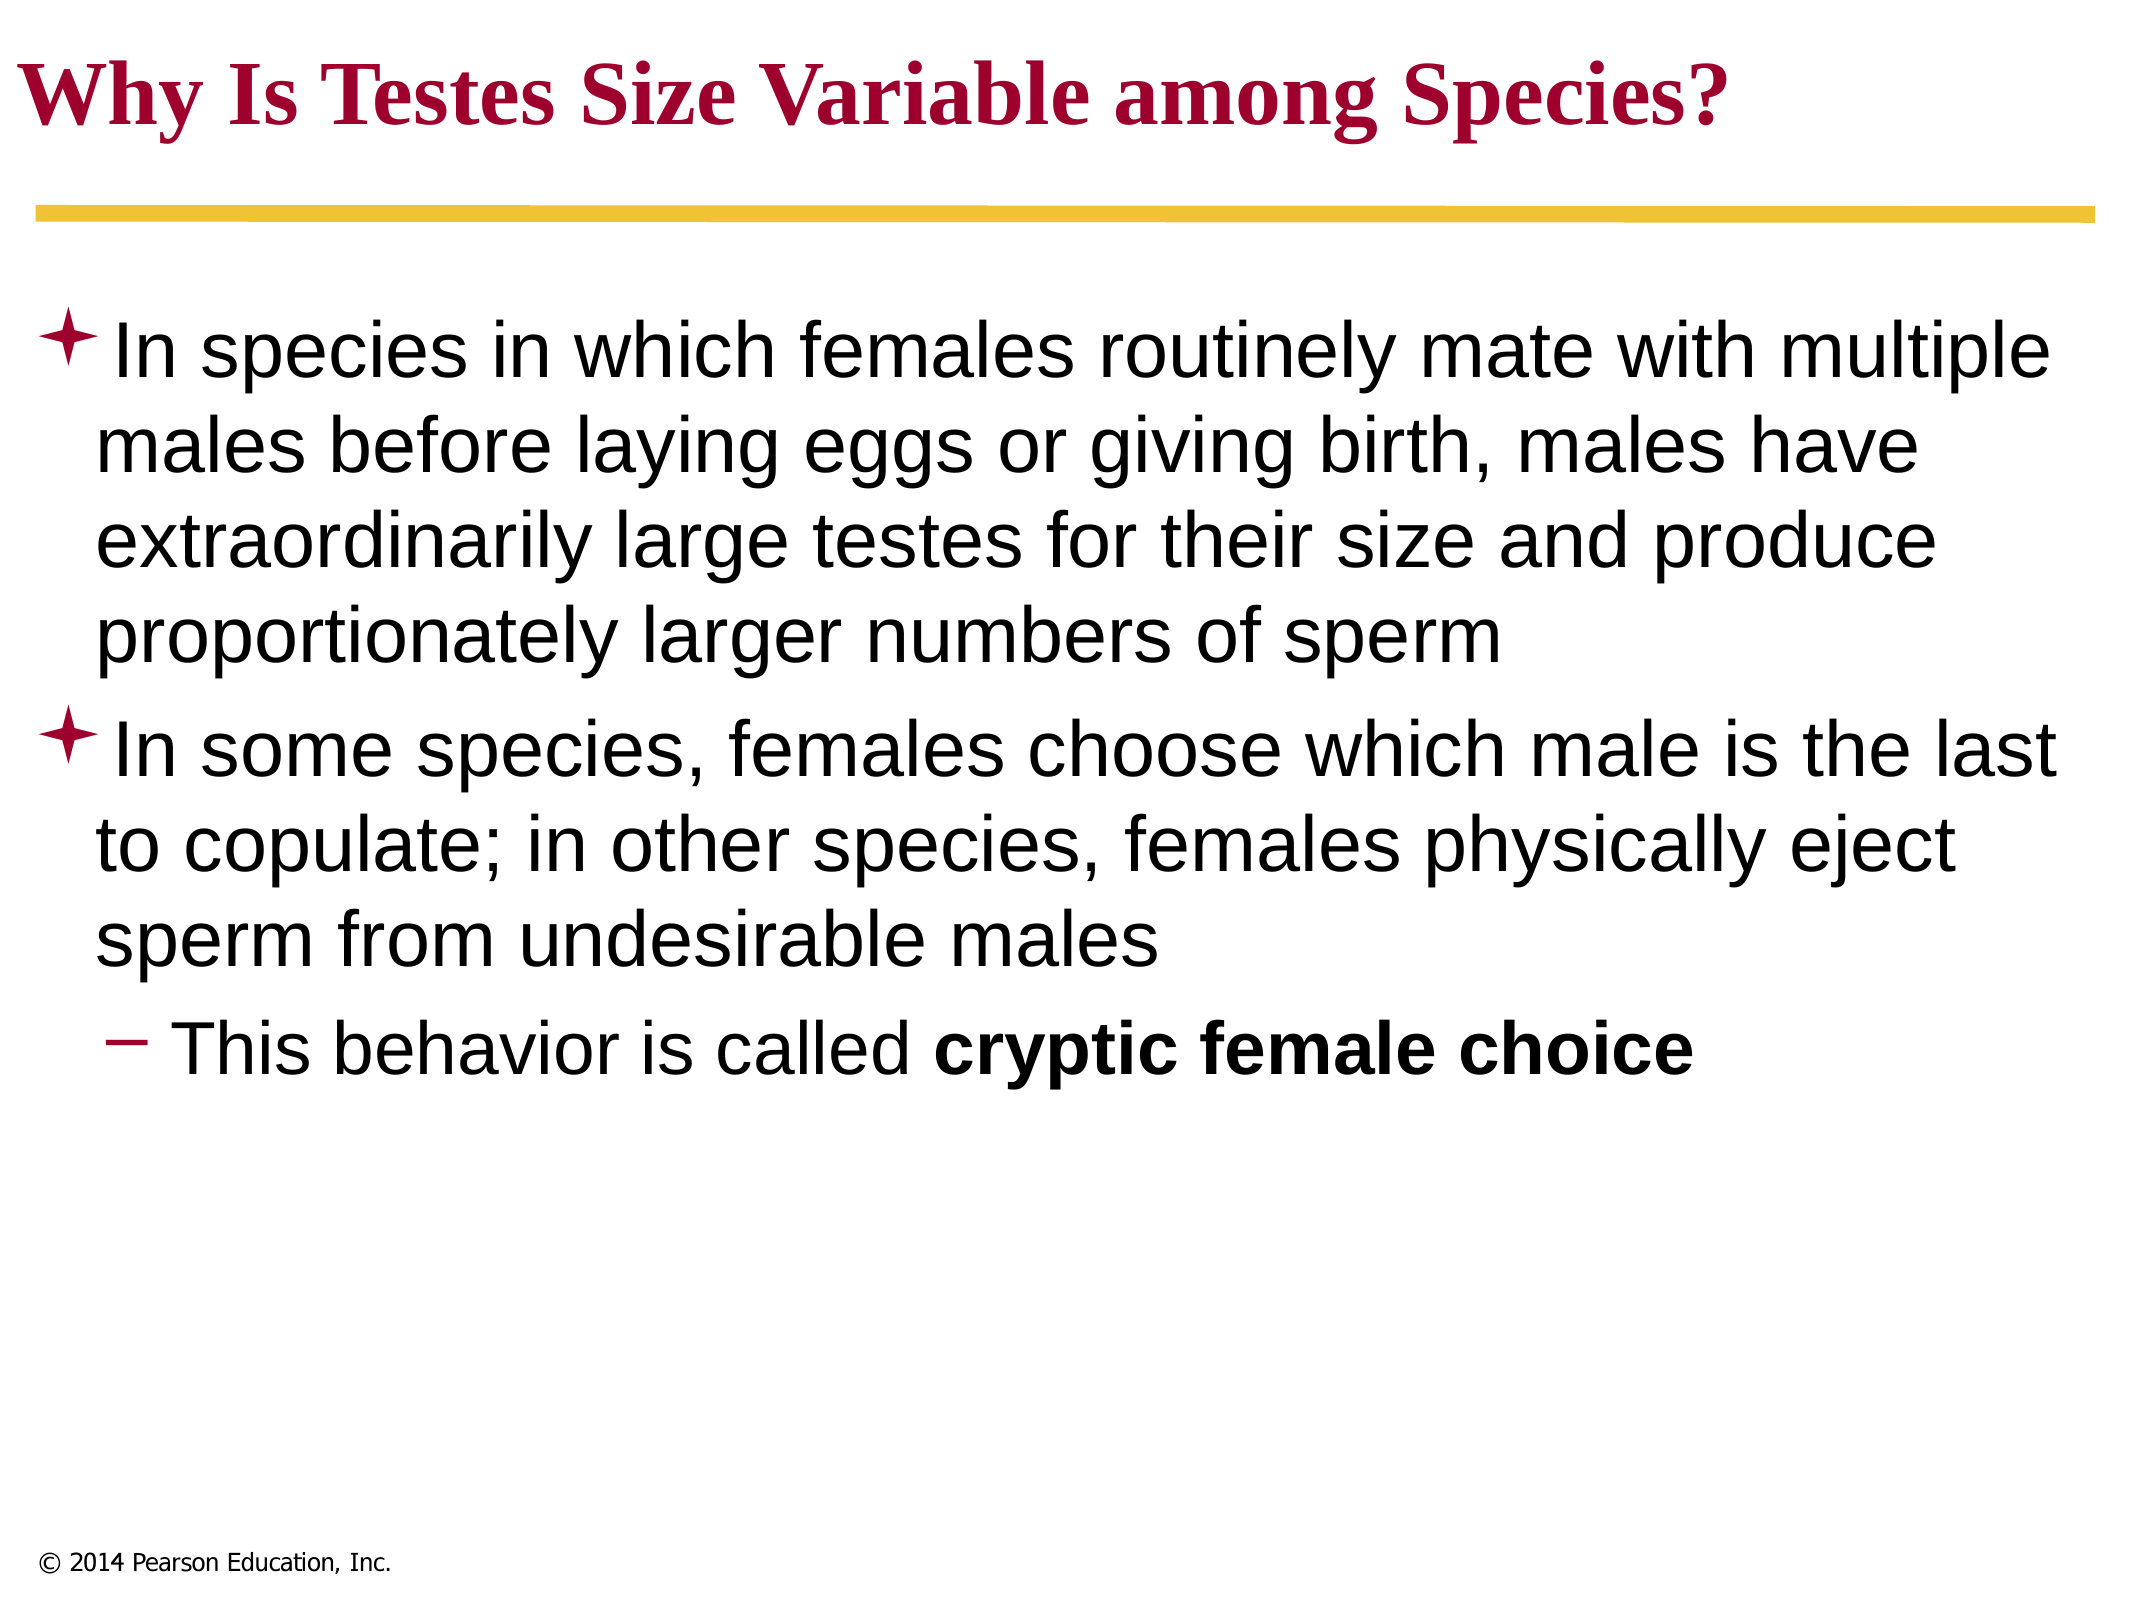

Why Is Testes Size Variable among Species?

In species in which females routinely mate with multiple males before laying eggs or giving birth, males have extraordinarily large testes for their size and produce proportionately larger numbers of sperm
In some species, females choose which male is the last to copulate; in other species, females physically eject sperm from undesirable males
This behavior is called cryptic female choice